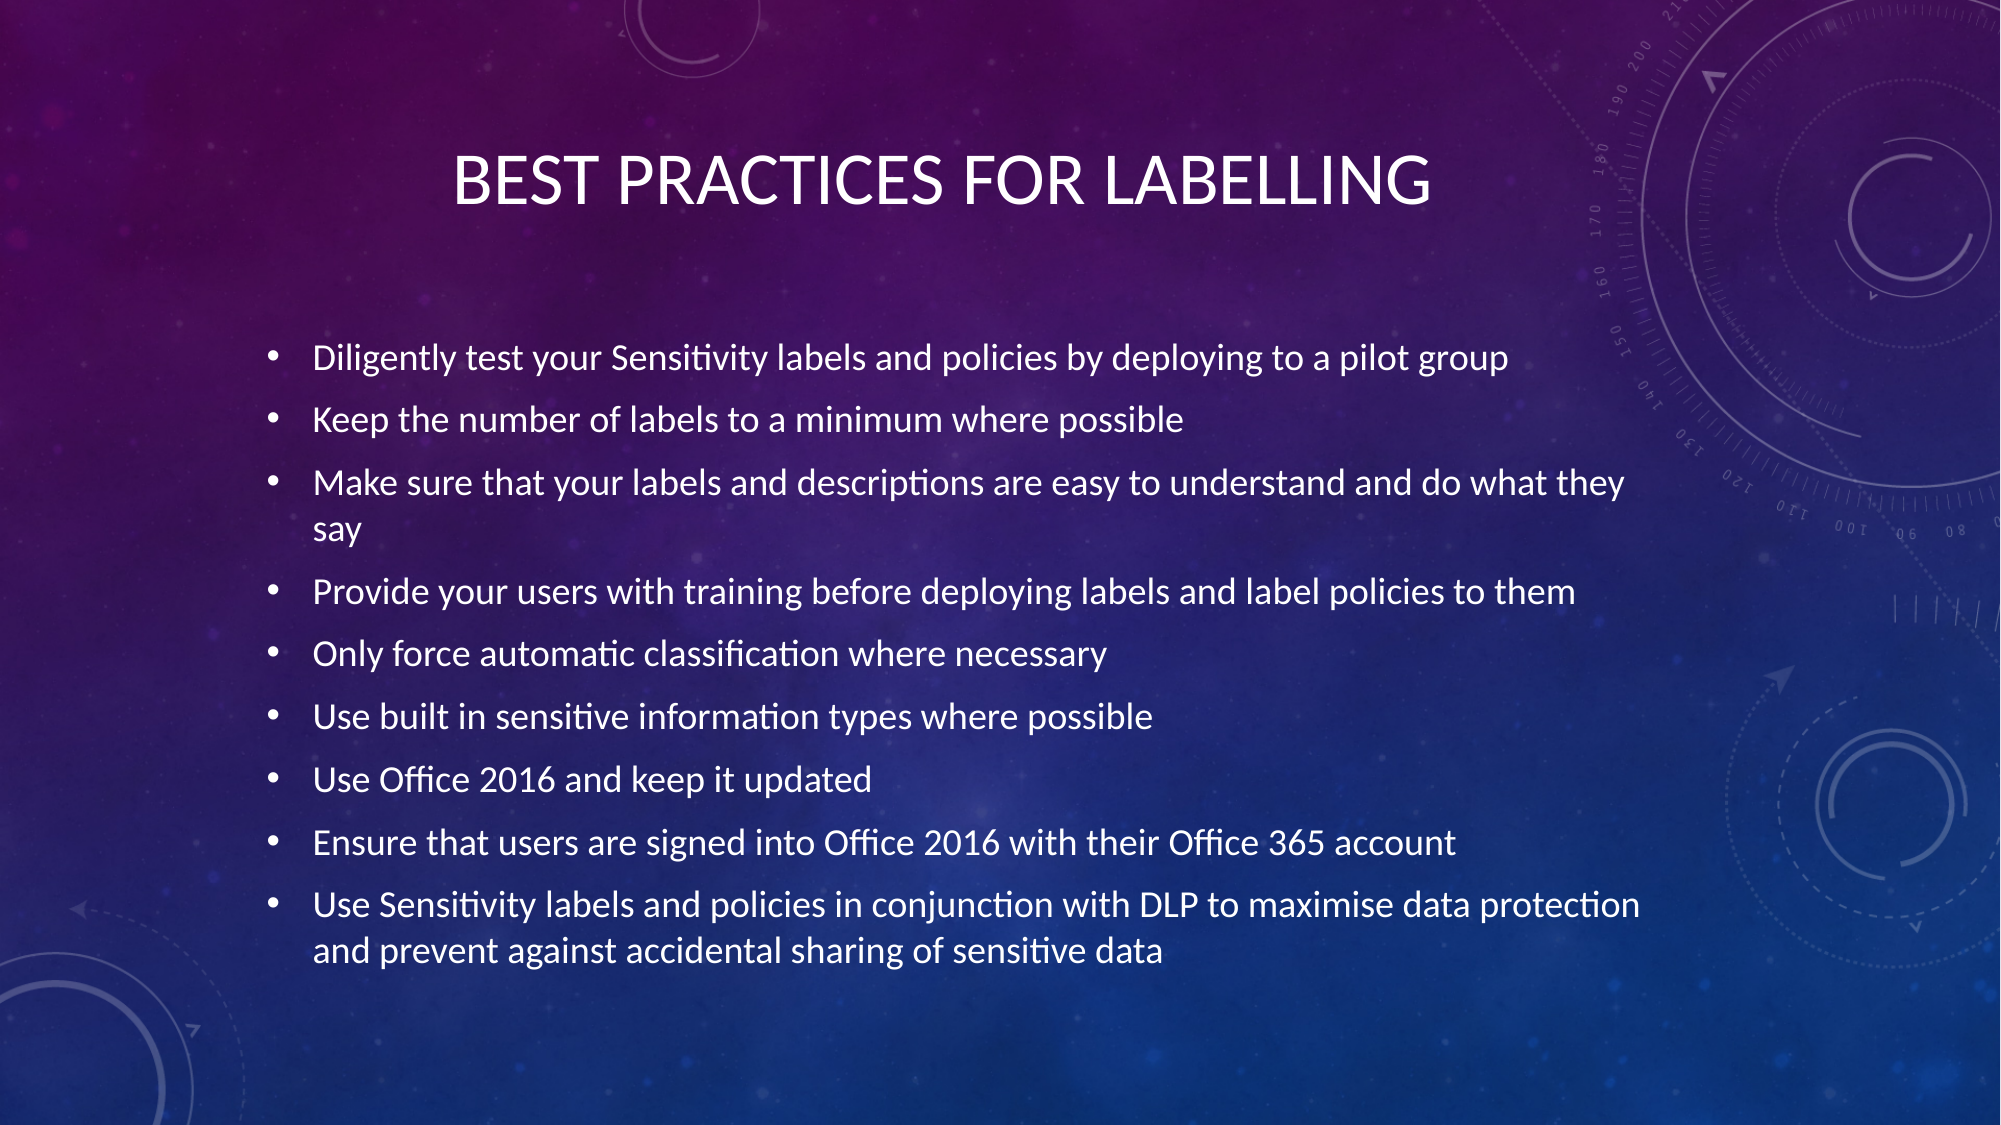

# Best practices for labelling
Diligently test your Sensitivity labels and policies by deploying to a pilot group
Keep the number of labels to a minimum where possible
Make sure that your labels and descriptions are easy to understand and do what they say
Provide your users with training before deploying labels and label policies to them
Only force automatic classification where necessary
Use built in sensitive information types where possible
Use Office 2016 and keep it updated
Ensure that users are signed into Office 2016 with their Office 365 account
Use Sensitivity labels and policies in conjunction with DLP to maximise data protection and prevent against accidental sharing of sensitive data